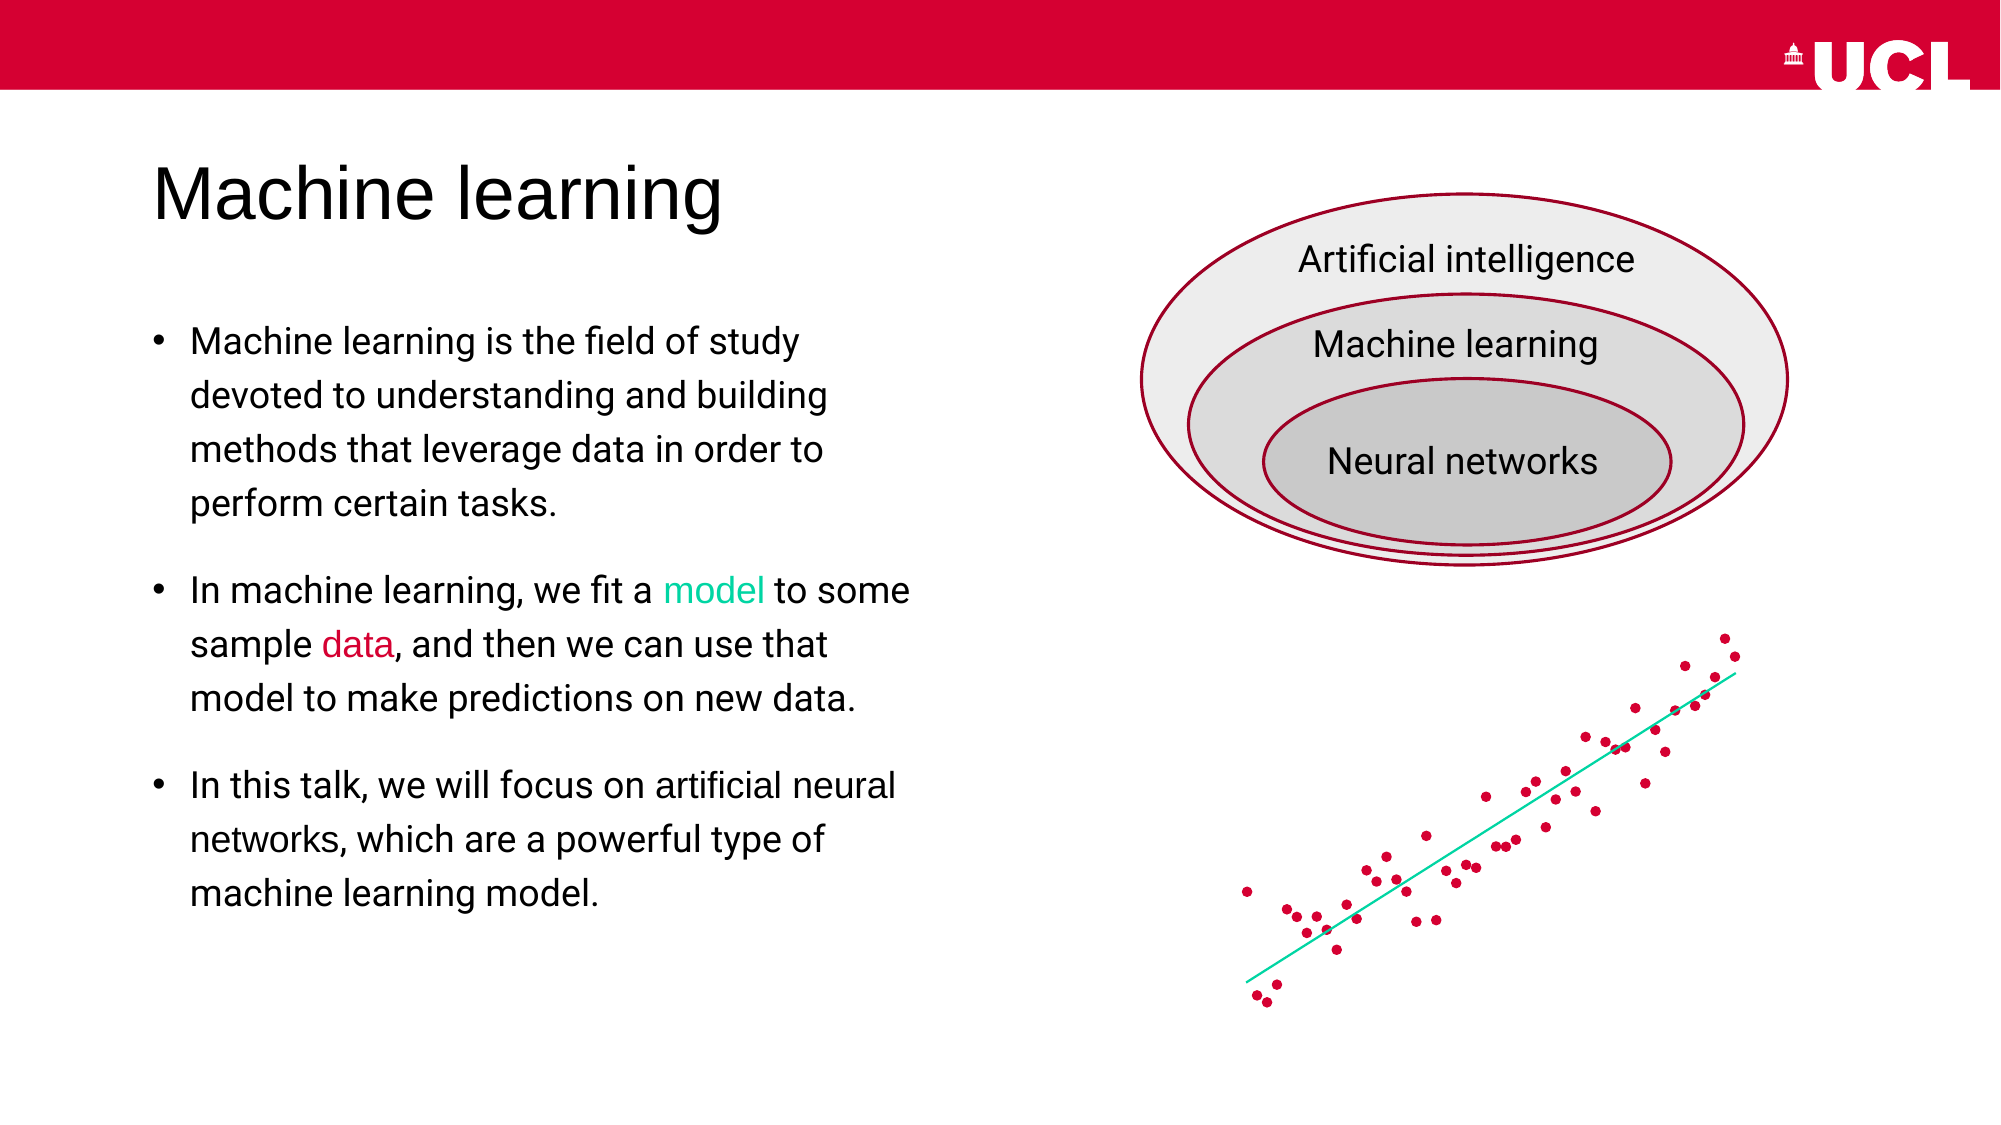

# Machine learning

Artificial intelligence

Machine learning
Machine learning is the field of study devoted to understanding and building methods that leverage data in order to perform certain tasks.
In machine learning, we fit a model to some sample data, and then we can use that model to make predictions on new data.
In this talk, we will focus on artificial neural networks, which are a powerful type of machine learning model.

Neural networks